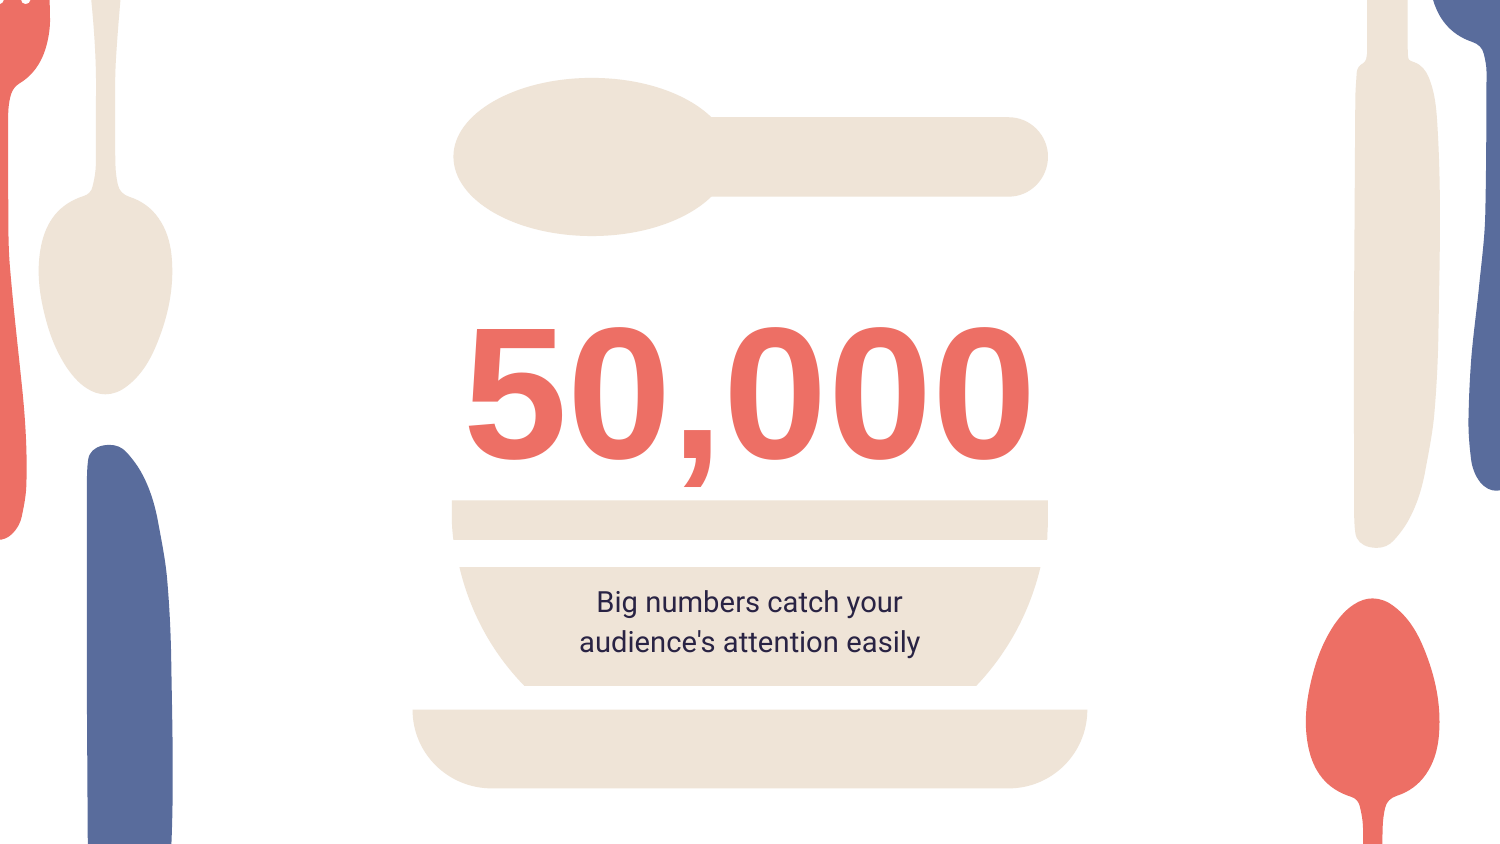

# 50,000

Big numbers catch your audience's attention easily